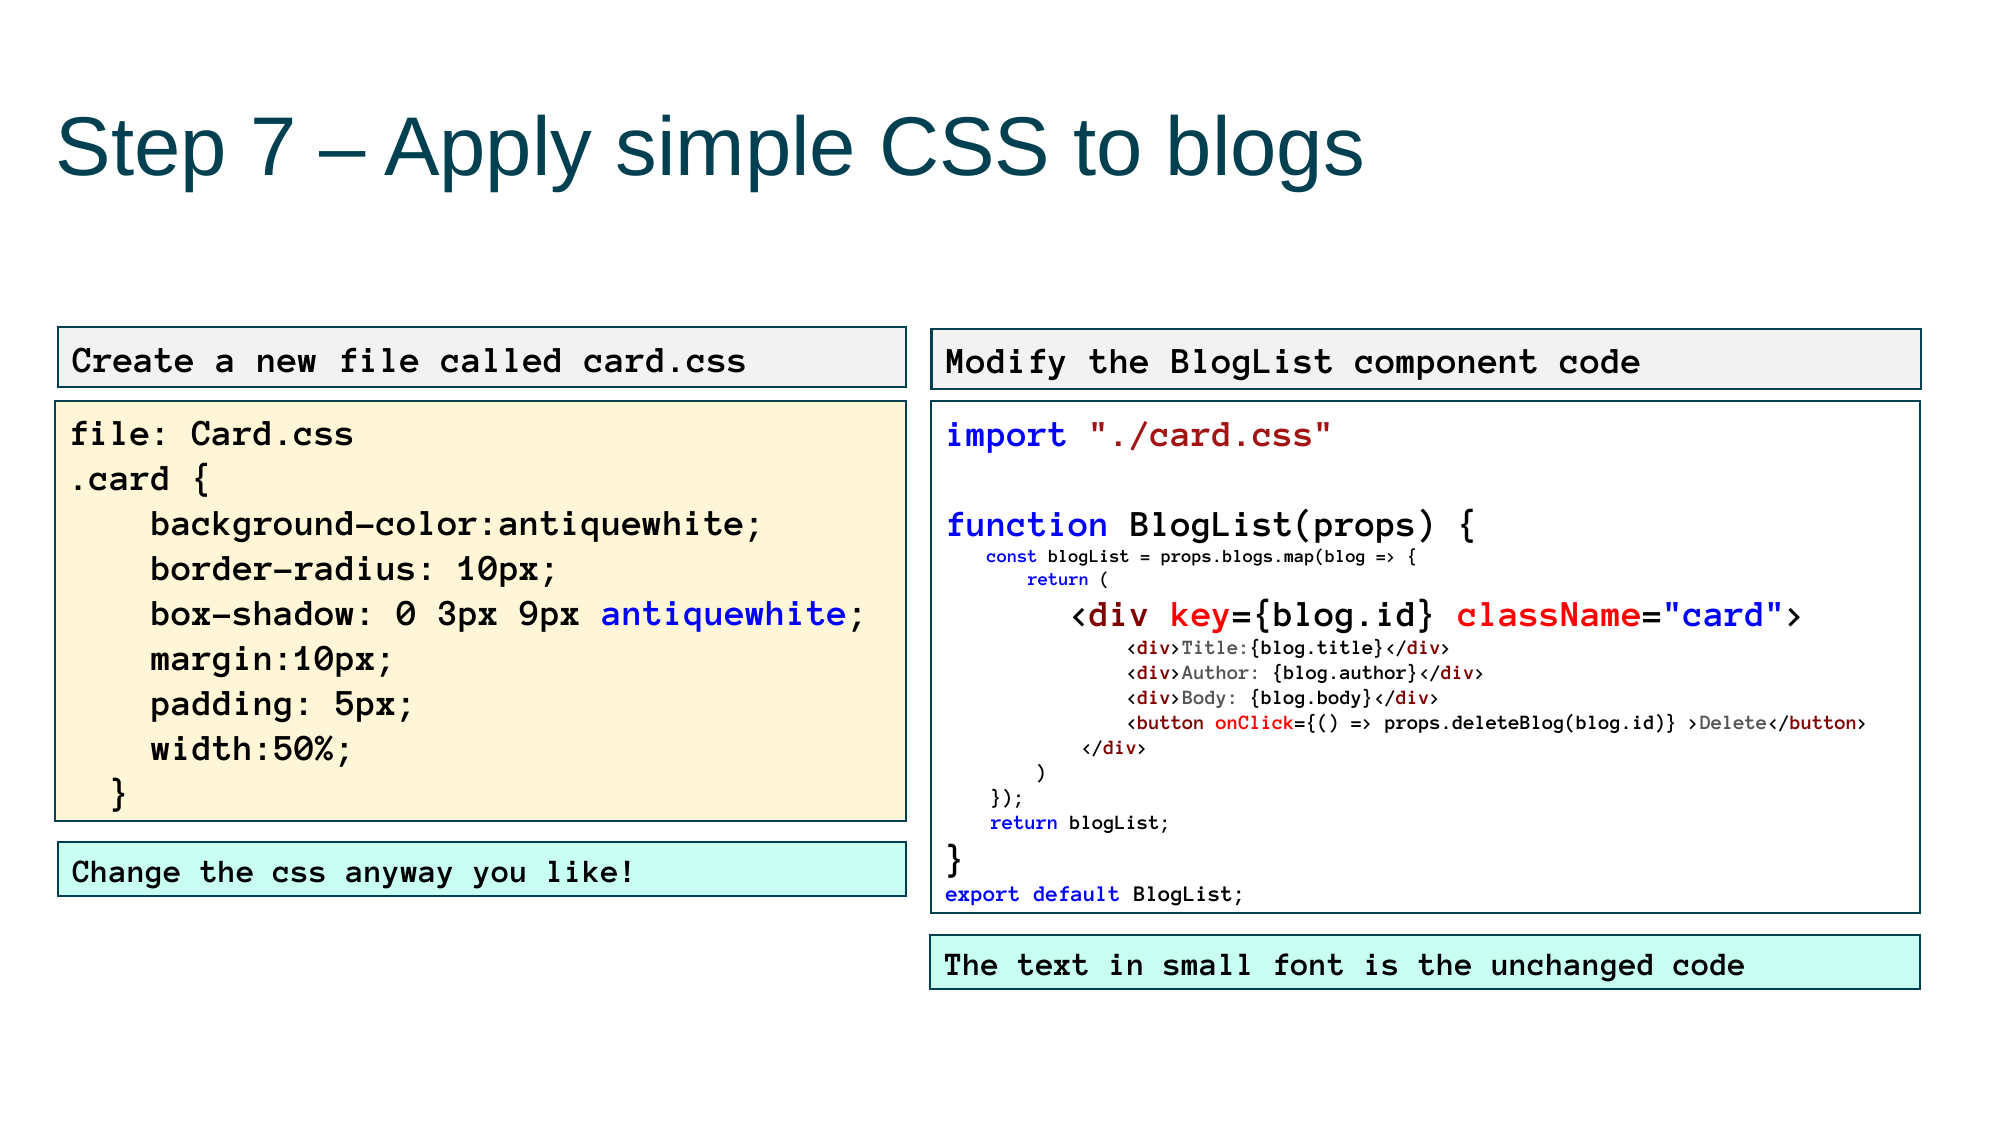

# Step 7 – Apply simple CSS to blogs

Create a new file called card.css
Modify the BlogList component code
file: Card.css
.card {
    background-color:antiquewhite;
    border-radius: 10px;
    box-shadow: 0 3px 9px antiquewhite;
    margin:10px;
    padding: 5px;
    width:50%;
  }
import "./card.css"

function BlogList(props) {
    const blogList = props.blogs.map(blog => {
        return (
            <div key={blog.id} className="card">
                <div>Title:{blog.title}</div>
                <div>Author: {blog.author}</div>
                <div>Body: {blog.body}</div>
                <button onClick={() => props.deleteBlog(blog.id)} >Delete</button>
            </div>
        )
    });
    return blogList;
}
export default BlogList;
Change the css anyway you like!
The text in small font is the unchanged code